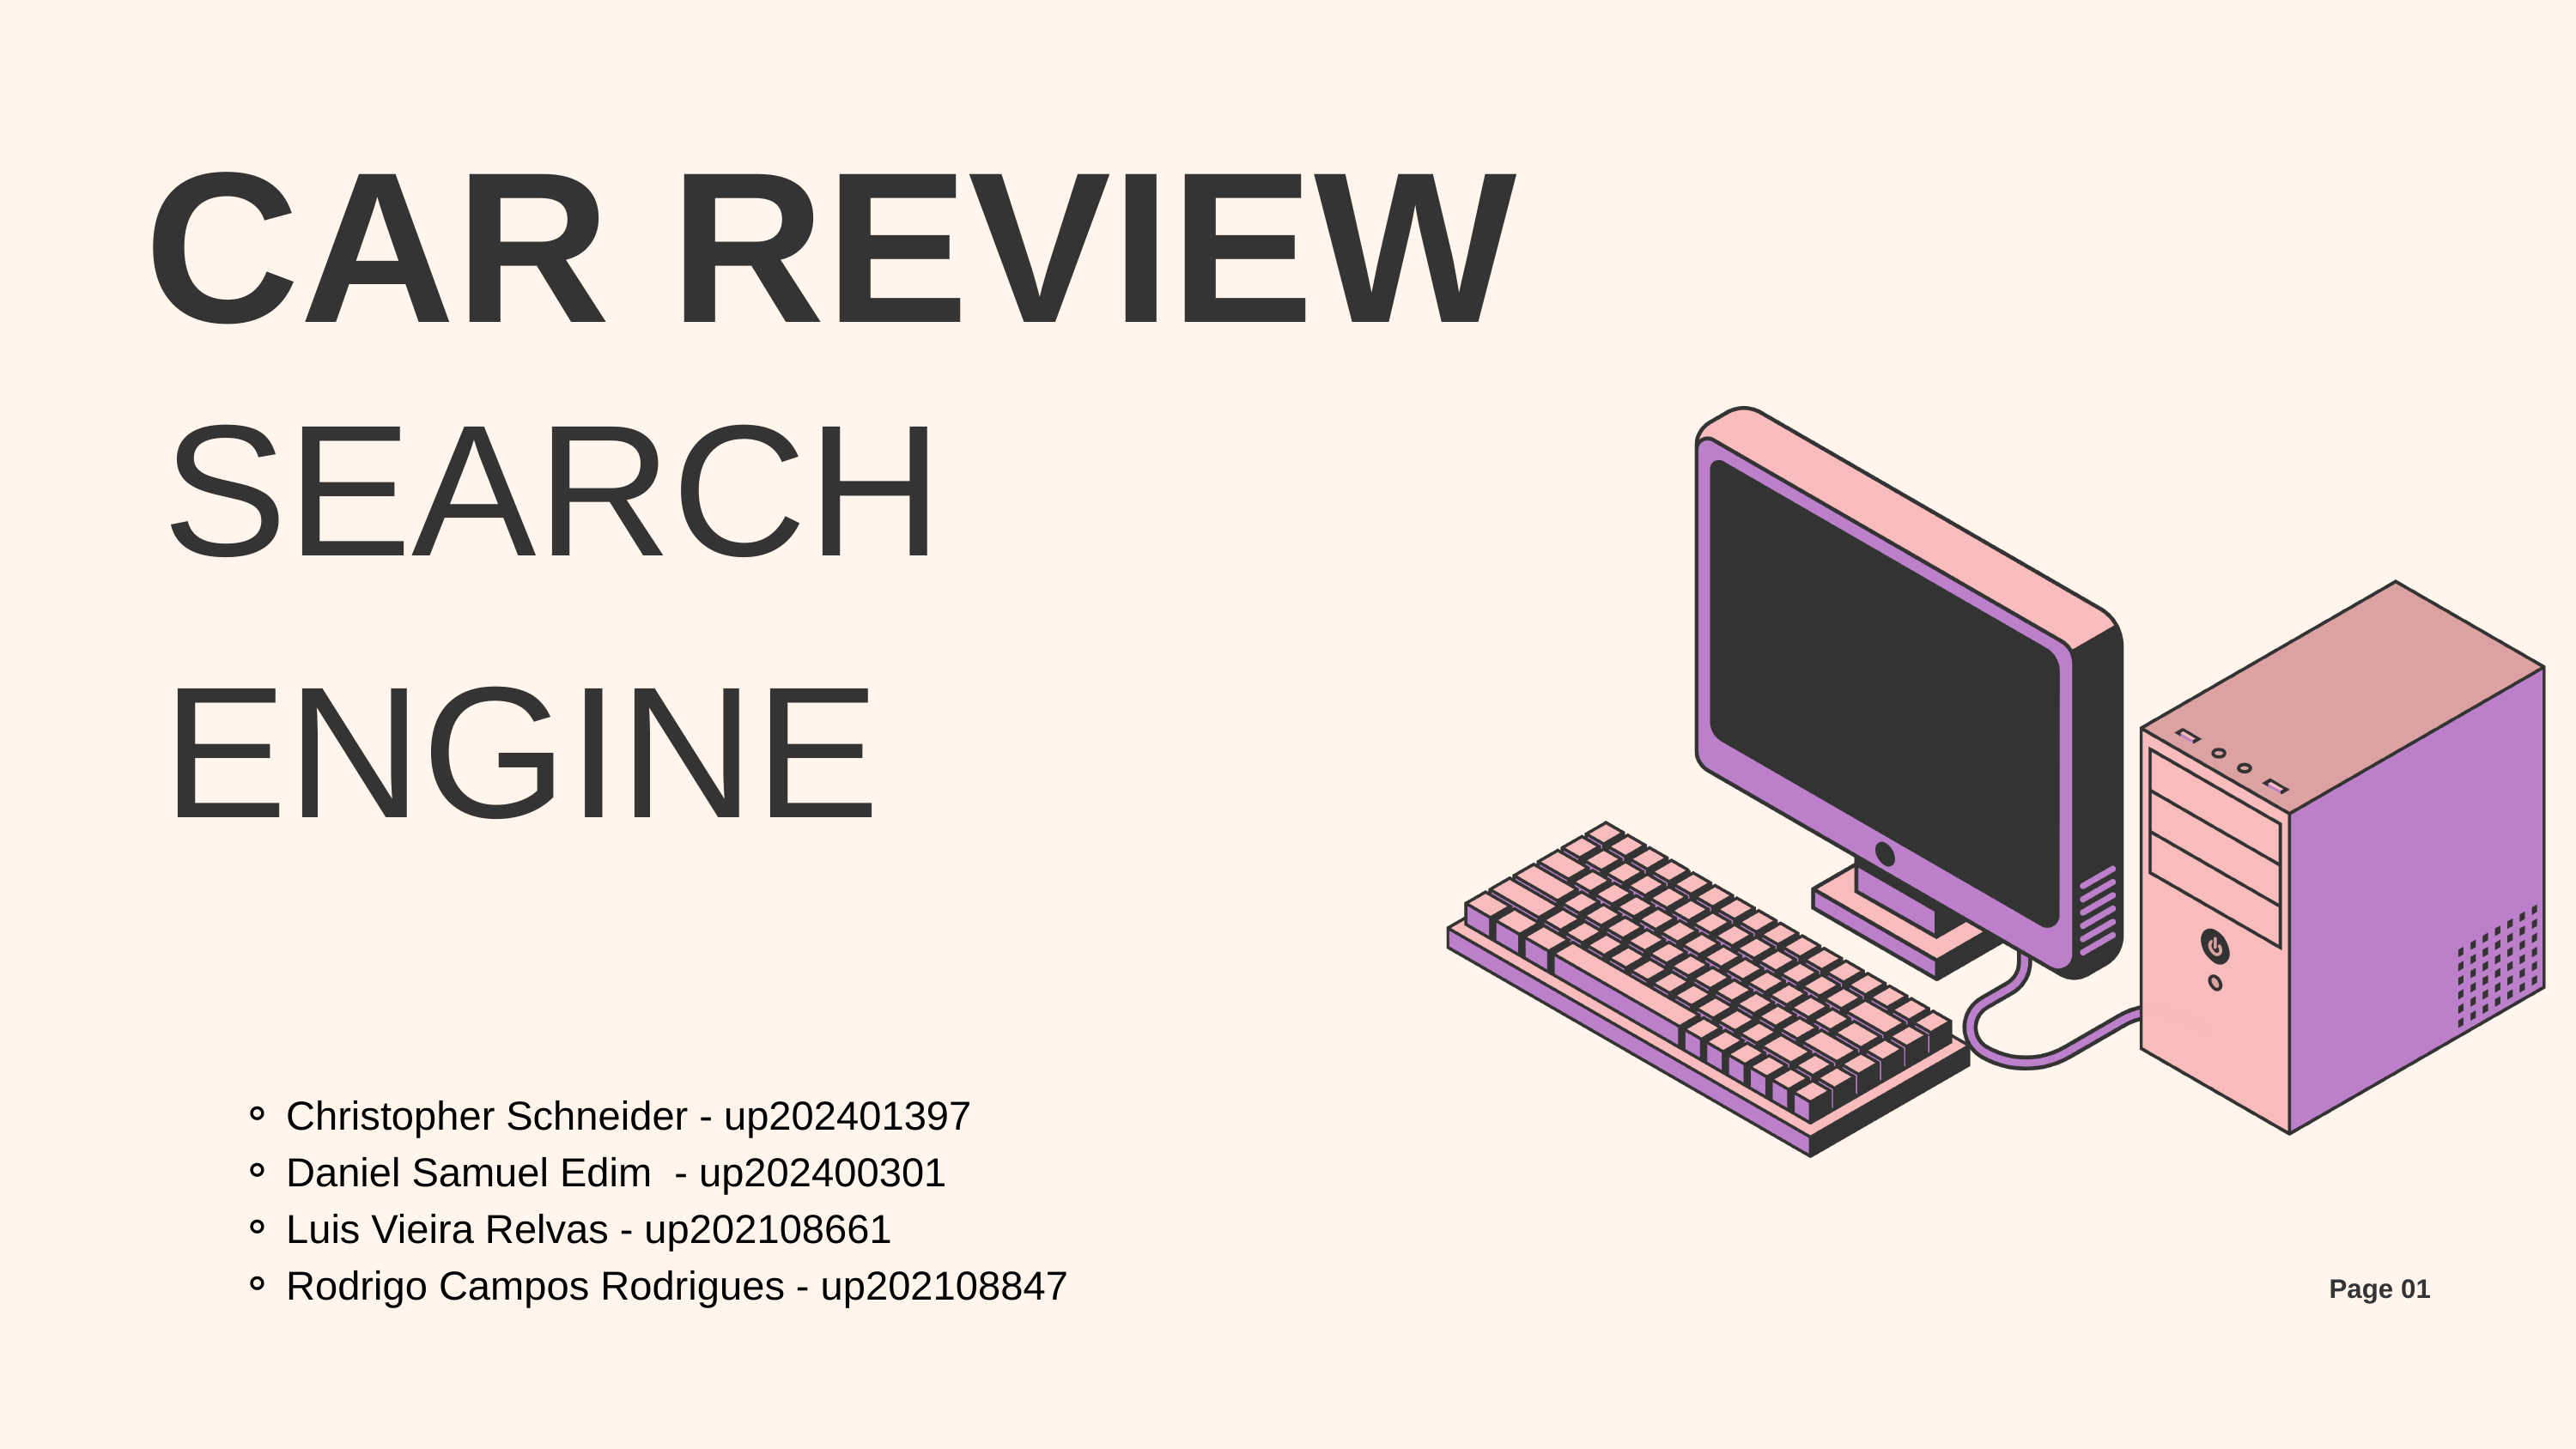

CAR REVIEW
SEARCH ENGINE

Christopher Schneider - up202401397
Daniel Samuel Edim  - up202400301
Luis Vieira Relvas - up202108661
Rodrigo Campos Rodrigues - up202108847
Page 01